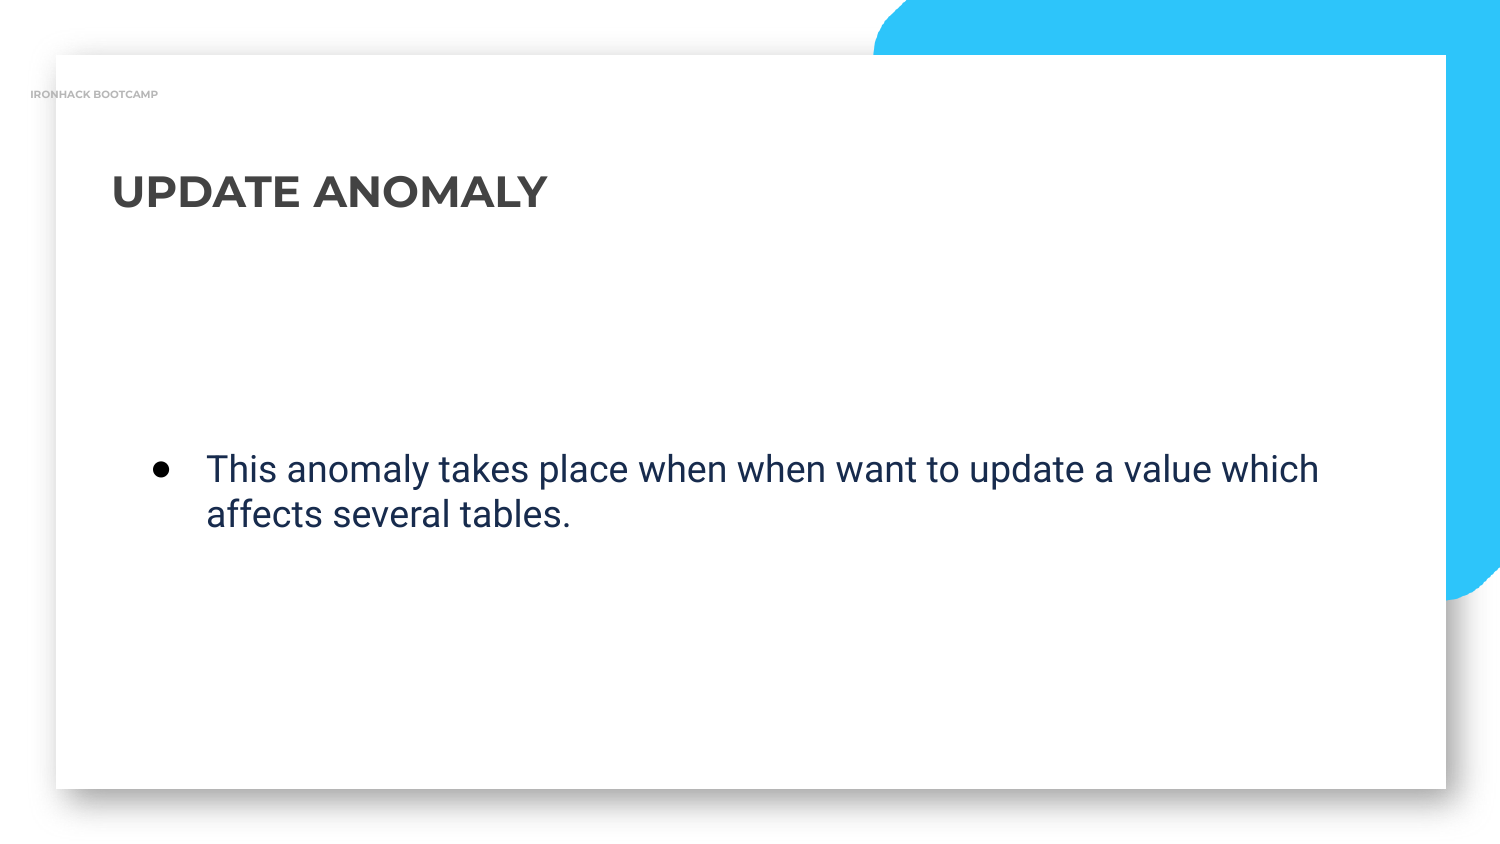

IRONHACK BOOTCAMP
UPDATE ANOMALY

This anomaly takes place when when want to update a value which affects several tables.